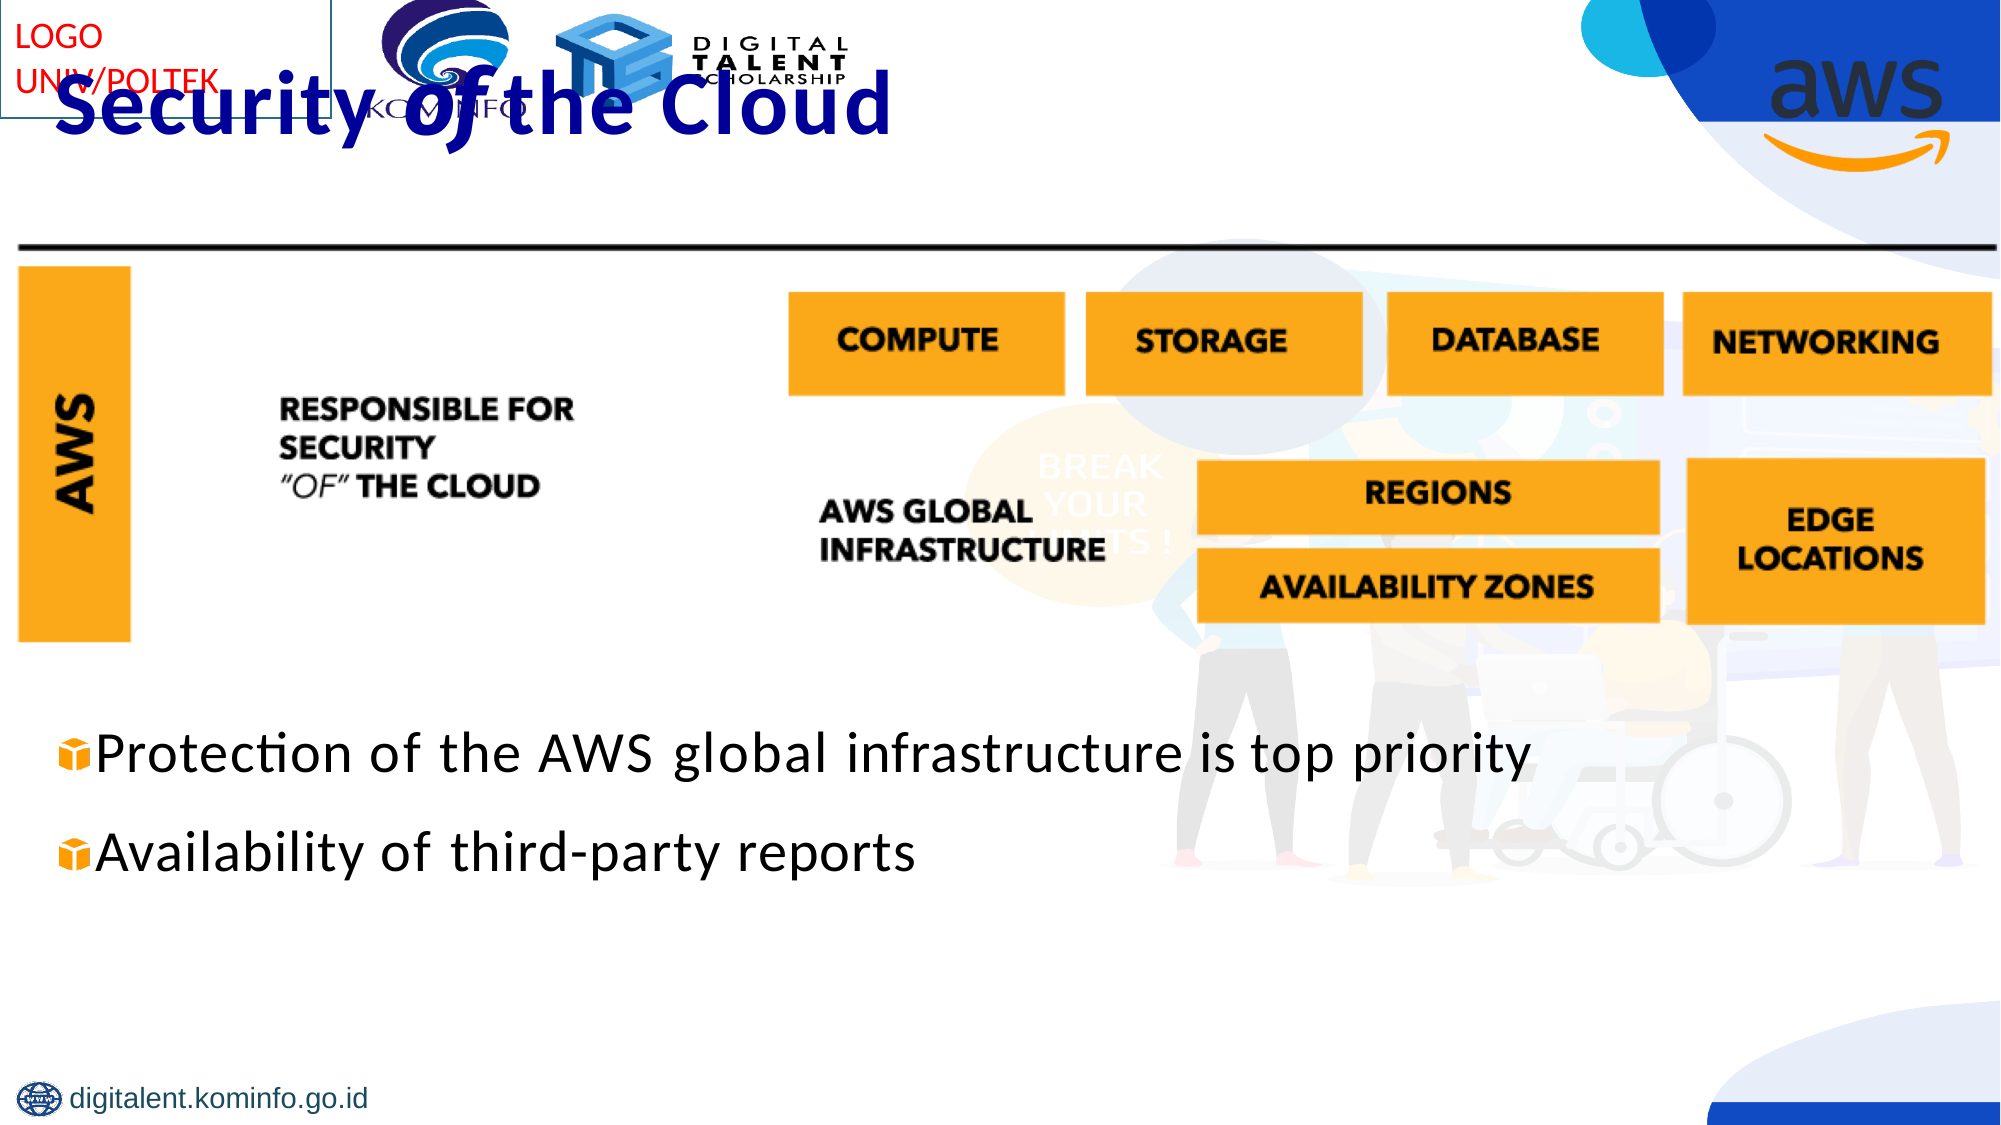

# Security of the Cloud

Protection of the AWS global infrastructure is top priority  Availability of third-party reports